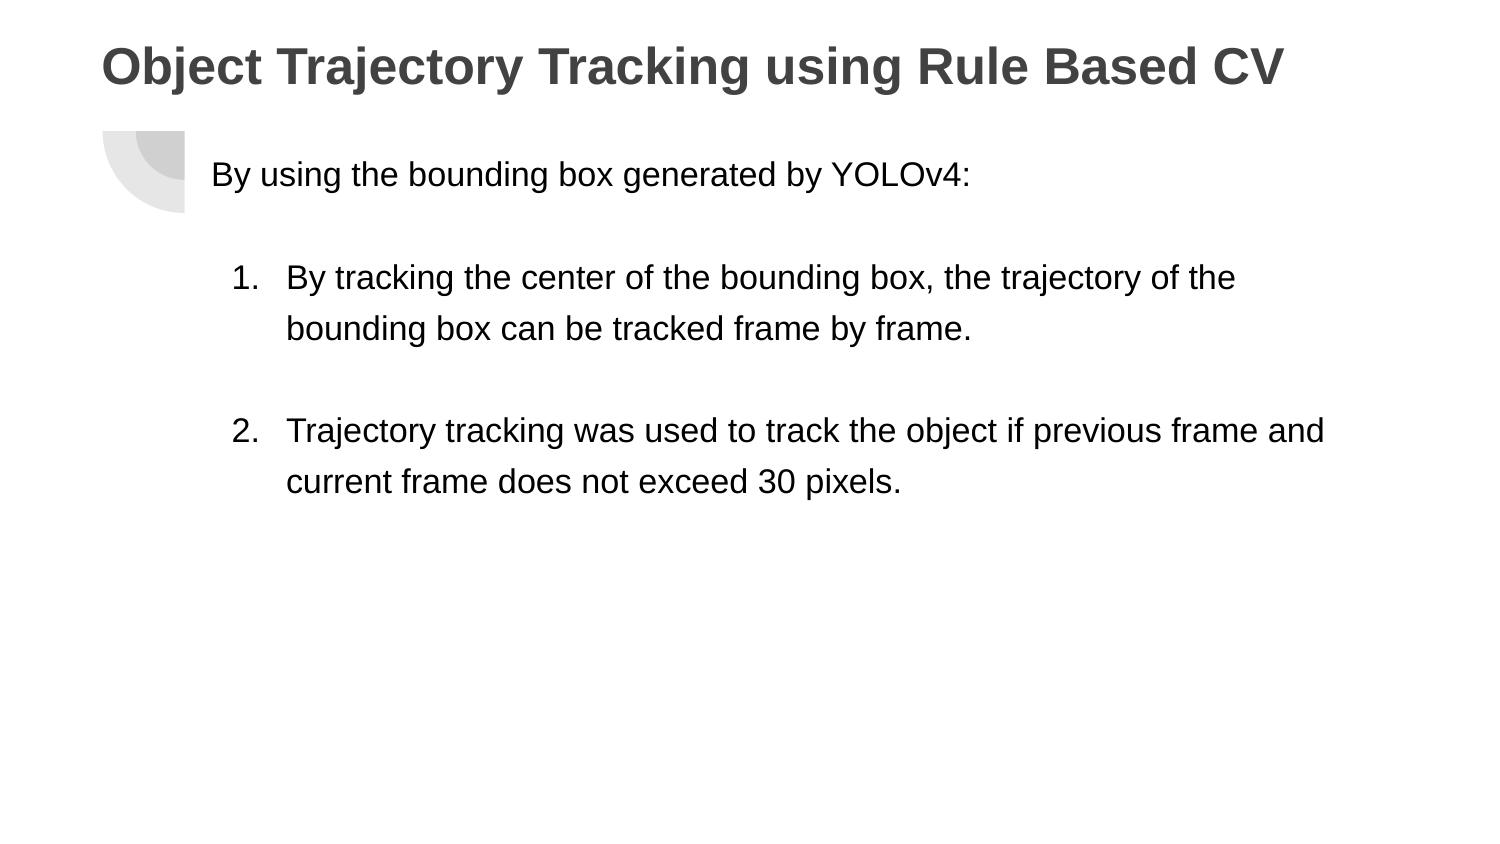

# Object Trajectory Tracking using Rule Based CV
By using the bounding box generated by YOLOv4:

By tracking the center of the bounding box, the trajectory of the bounding box can be tracked frame by frame.

Trajectory tracking was used to track the object if previous frame and current frame does not exceed 30 pixels.